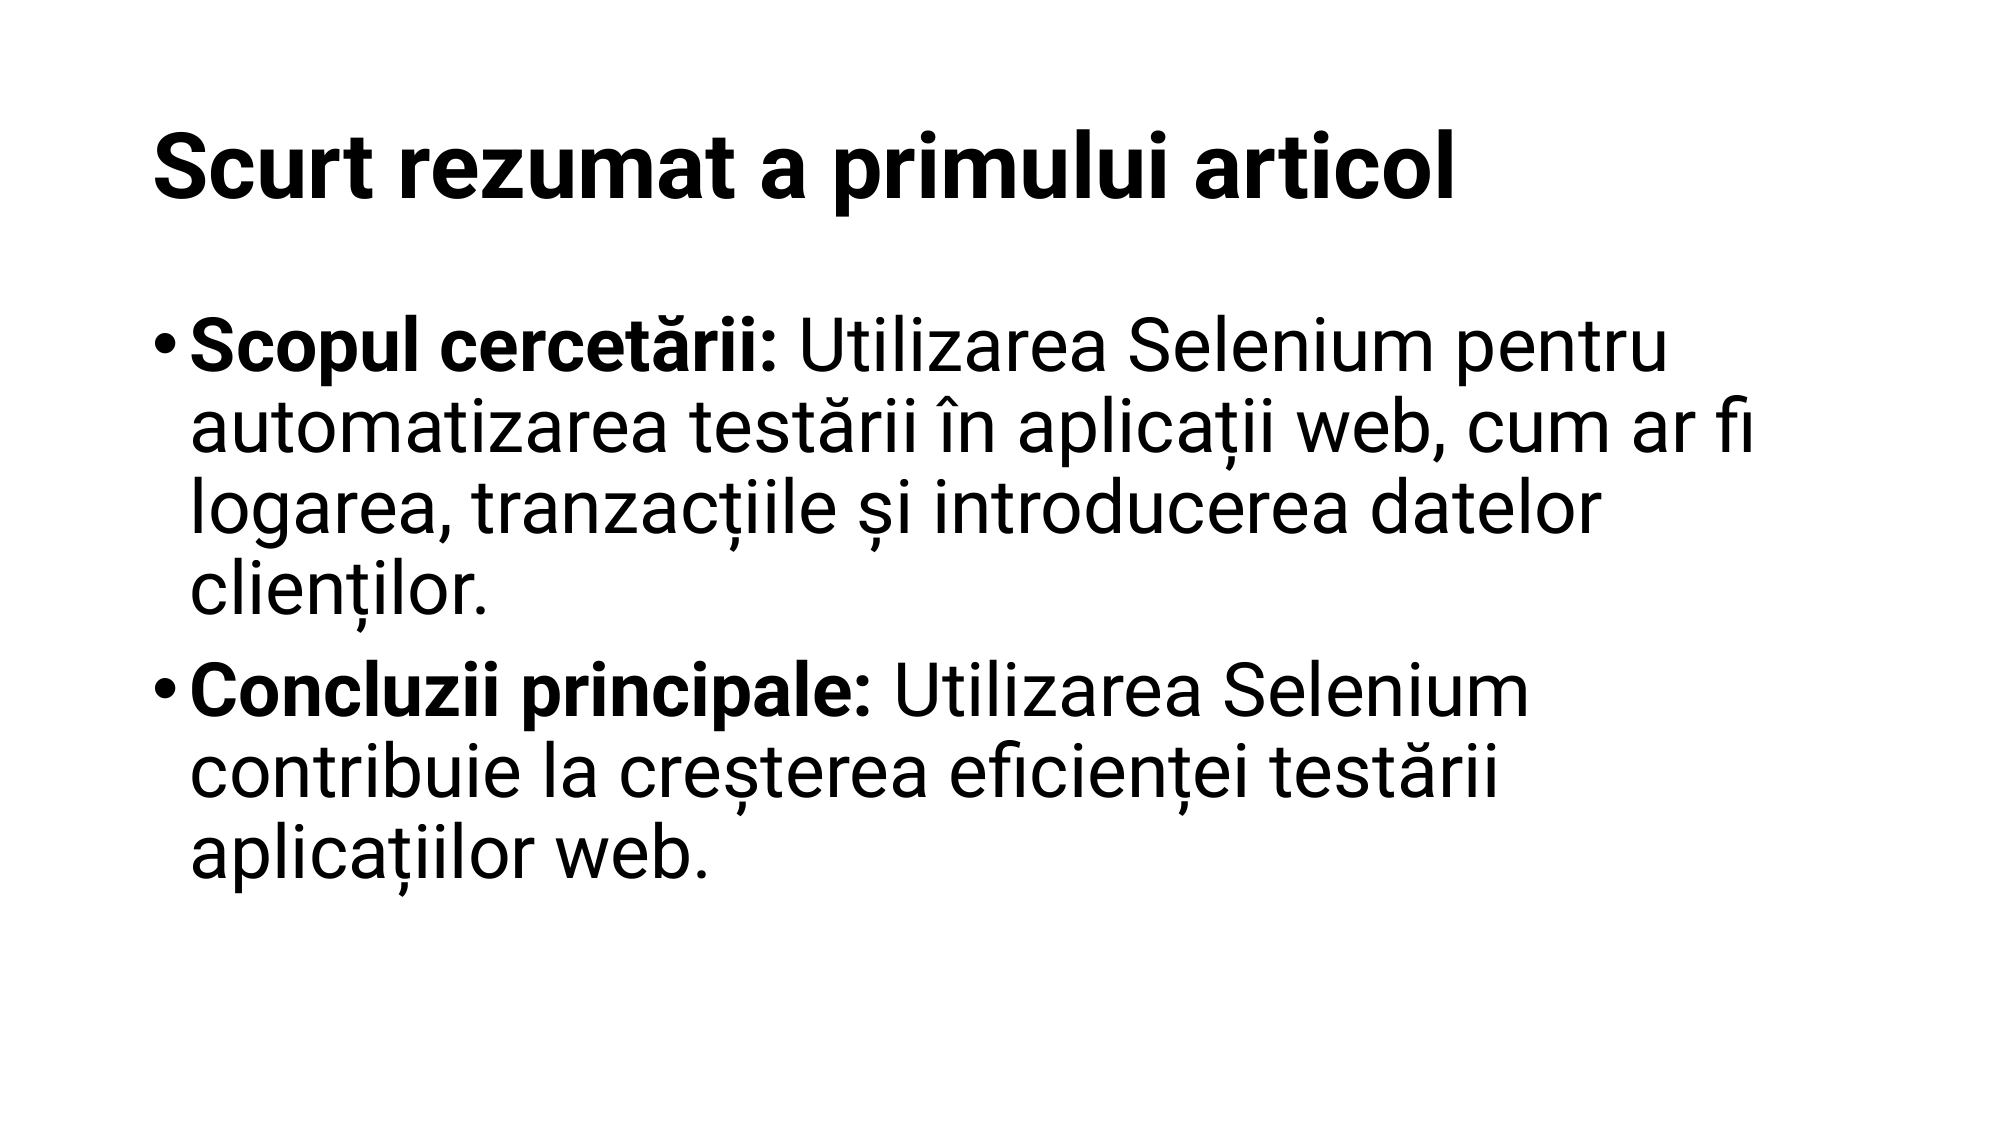

# Scurt rezumat a primului articol
Scopul cercetării: Utilizarea Selenium pentru automatizarea testării în aplicații web, cum ar fi logarea, tranzacțiile și introducerea datelor clienților.
Concluzii principale: Utilizarea Selenium contribuie la creșterea eficienței testării aplicațiilor web.